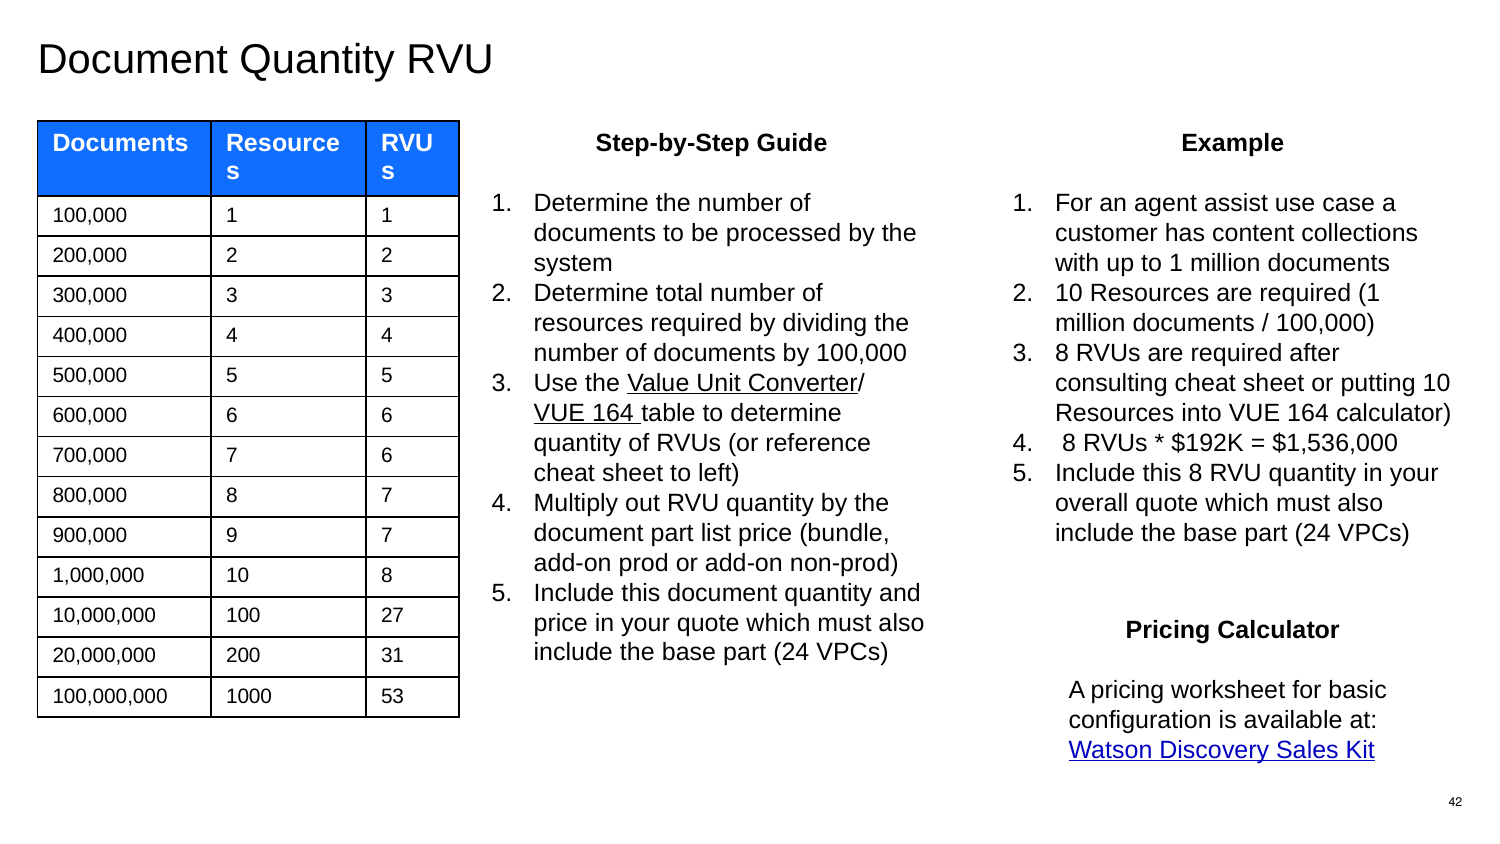

Document Quantity RVU
| Documents | Resources | RVUs |
| --- | --- | --- |
| 100,000 | 1 | 1 |
| 200,000 | 2 | 2 |
| 300,000 | 3 | 3 |
| 400,000 | 4 | 4 |
| 500,000 | 5 | 5 |
| 600,000 | 6 | 6 |
| 700,000 | 7 | 6 |
| 800,000 | 8 | 7 |
| 900,000 | 9 | 7 |
| 1,000,000 | 10 | 8 |
| 10,000,000 | 100 | 27 |
| 20,000,000 | 200 | 31 |
| 100,000,000 | 1000 | 53 |
Step-by-Step Guide

Determine the number of documents to be processed by the system
Determine total number of resources required by dividing the number of documents by 100,000
Use the Value Unit Converter/VUE 164 table to determine quantity of RVUs (or reference cheat sheet to left)
Multiply out RVU quantity by the document part list price (bundle, add-on prod or add-on non-prod)
Include this document quantity and price in your quote which must also include the base part (24 VPCs)
Example

For an agent assist use case a customer has content collections with up to 1 million documents
10 Resources are required (1 million documents / 100,000)
8 RVUs are required after consulting cheat sheet or putting 10 Resources into VUE 164 calculator)
 8 RVUs * $192K = $1,536,000
Include this 8 RVU quantity in your overall quote which must also include the base part (24 VPCs)
Pricing Calculator

A pricing worksheet for basic configuration is available at: Watson Discovery Sales Kit
42